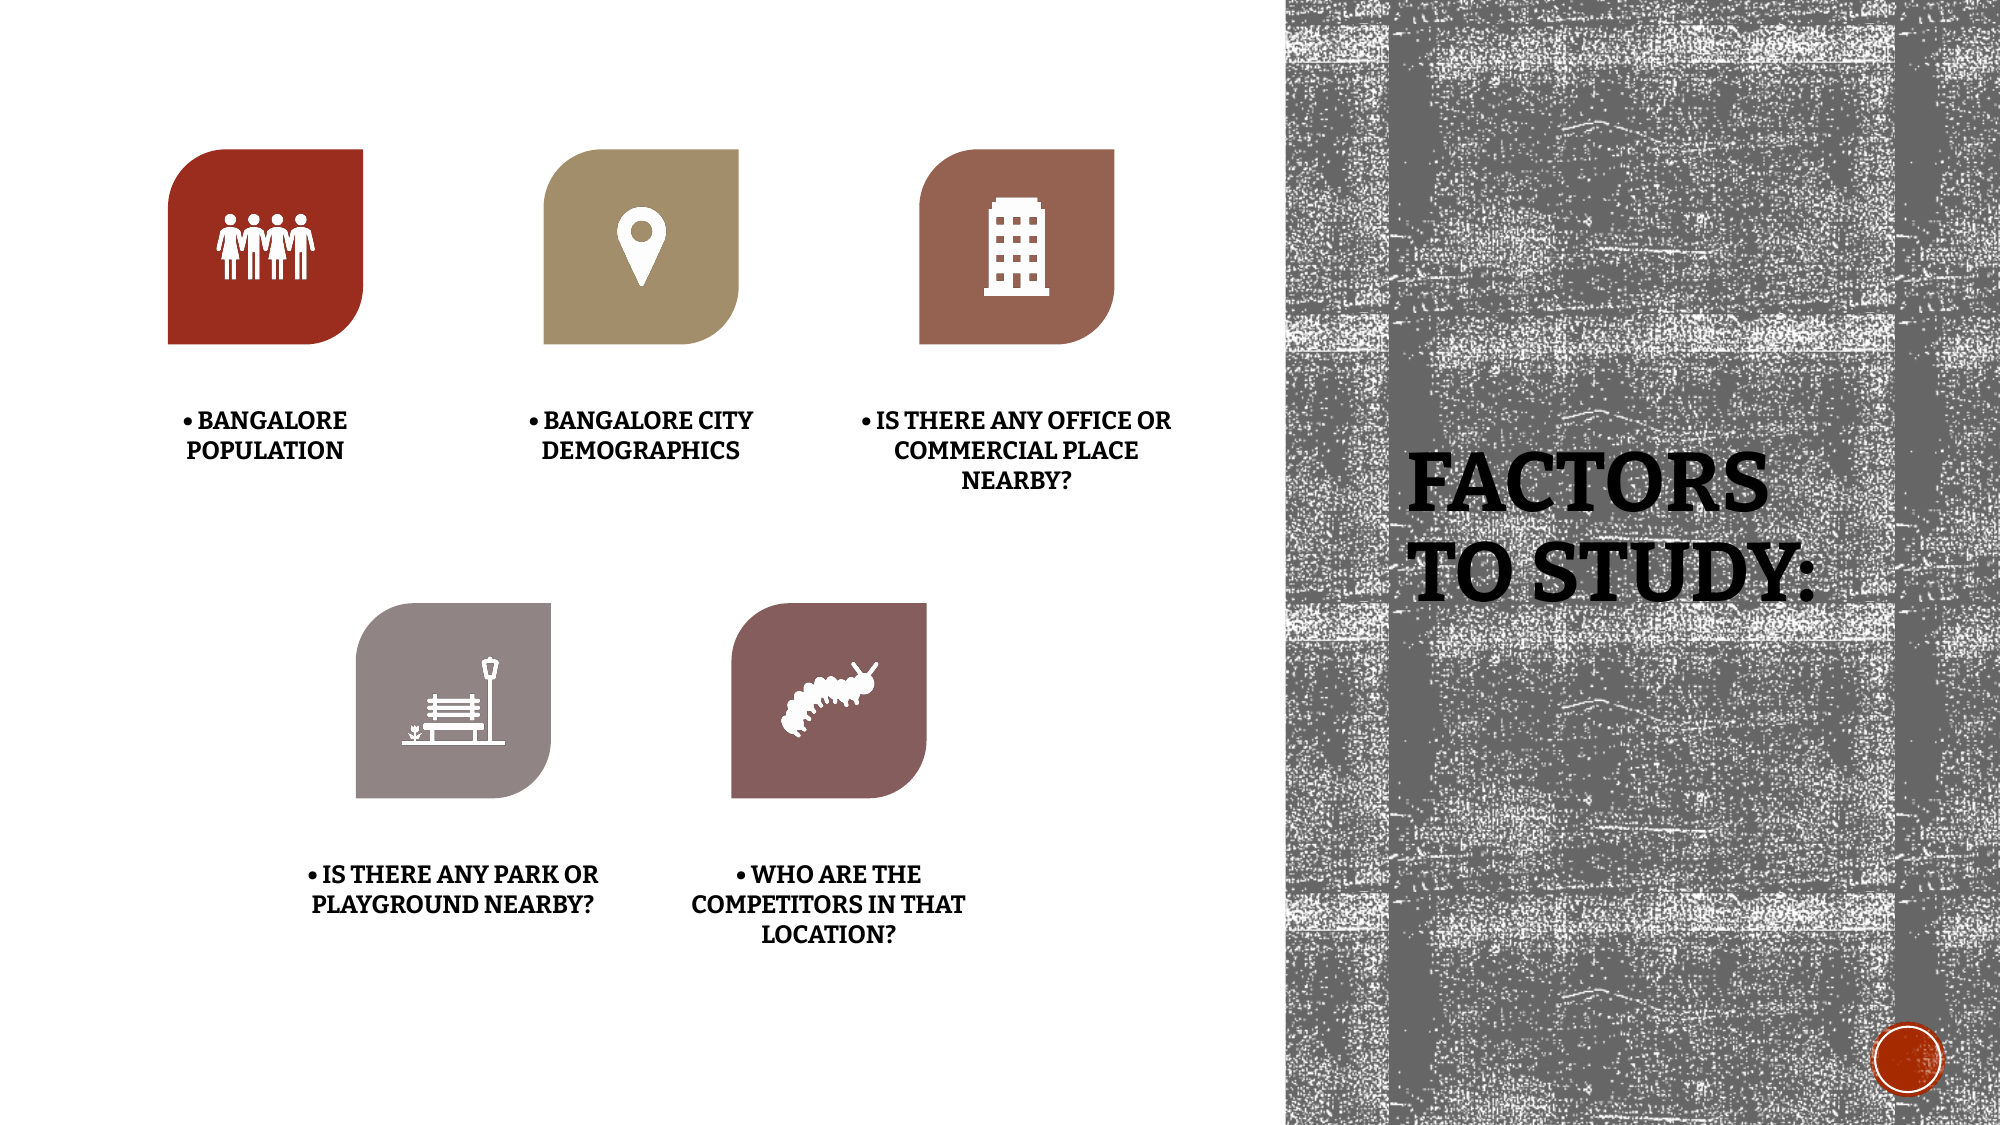

• Bangalore Population
• Bangalore City Demographics
• Is there any office or commercial place nearby?
• Is there any Park or Playground nearby?
• Who are the competitors in that location?
# Factors to Study: